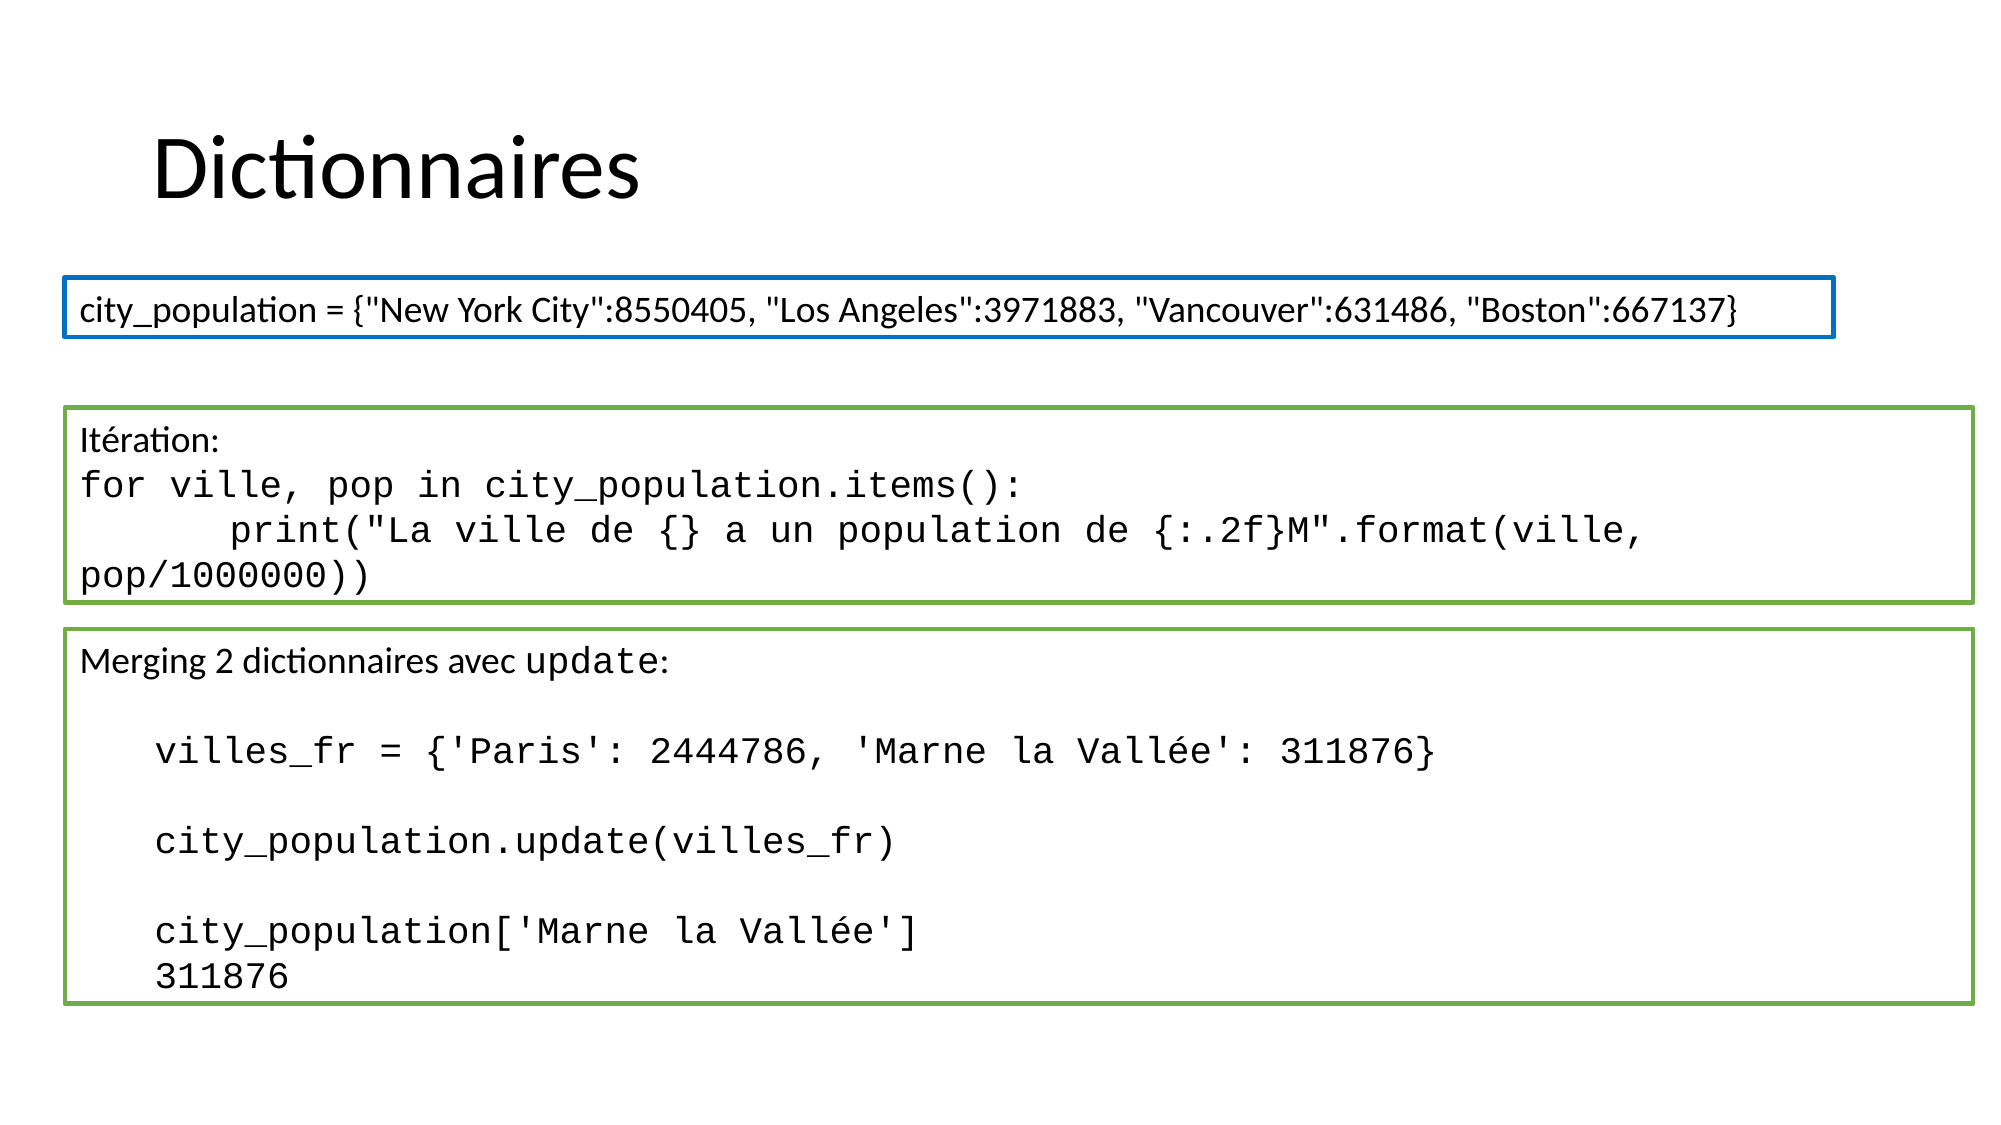

# Dictionnaires
city_population = {"New York City":8550405, "Los Angeles":3971883, "Vancouver":631486, "Boston":667137}
Itération:
for ville, pop in city_population.items():
	print("La ville de {} a un population de {:.2f}M".format(ville, pop/1000000))
Merging 2 dictionnaires avec update:

villes_fr = {'Paris': 2444786, 'Marne la Vallée': 311876}

city_population.update(villes_fr)
city_population['Marne la Vallée']
311876